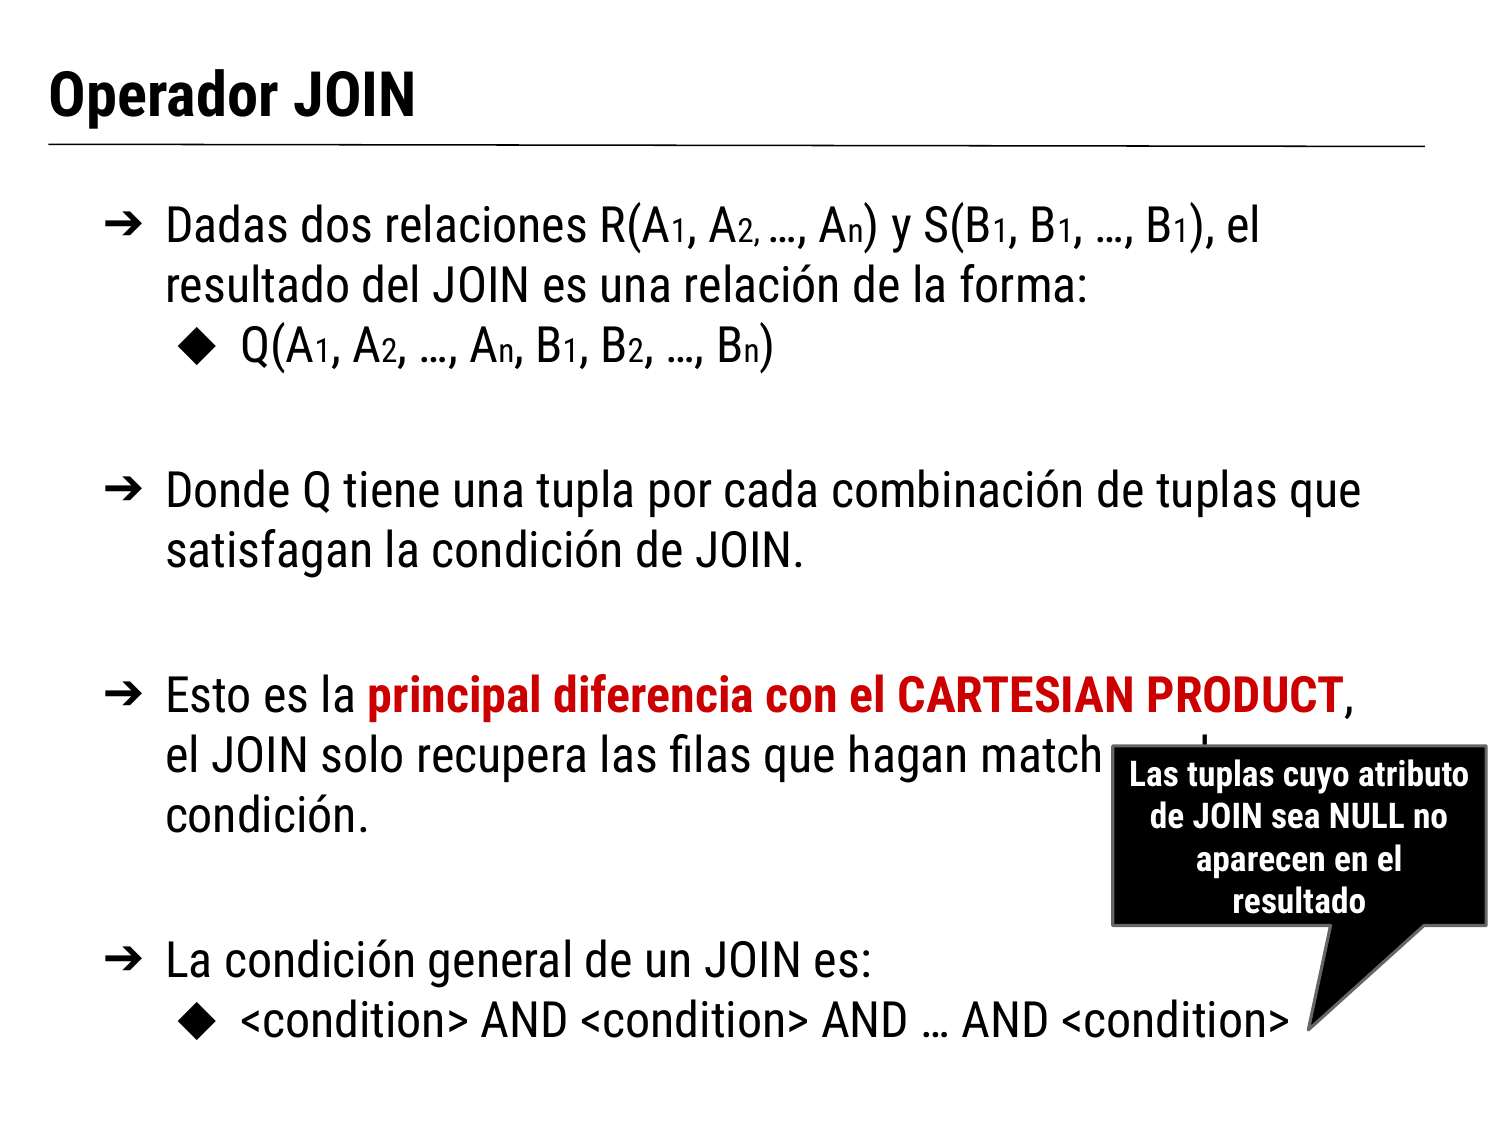

# Operador JOIN
Dadas dos relaciones R(A1, A2, …, An) y S(B1, B1, …, B1), el resultado del JOIN es una relación de la forma:
Q(A1, A2, …, An, B1, B2, …, Bn)

Donde Q tiene una tupla por cada combinación de tuplas que satisfagan la condición de JOIN.

Esto es la principal diferencia con el CARTESIAN PRODUCT, el JOIN solo recupera las filas que hagan match con la condición.

La condición general de un JOIN es:
<condition> AND <condition> AND … AND <condition>
Las tuplas cuyo atributo de JOIN sea NULL no aparecen en el resultado